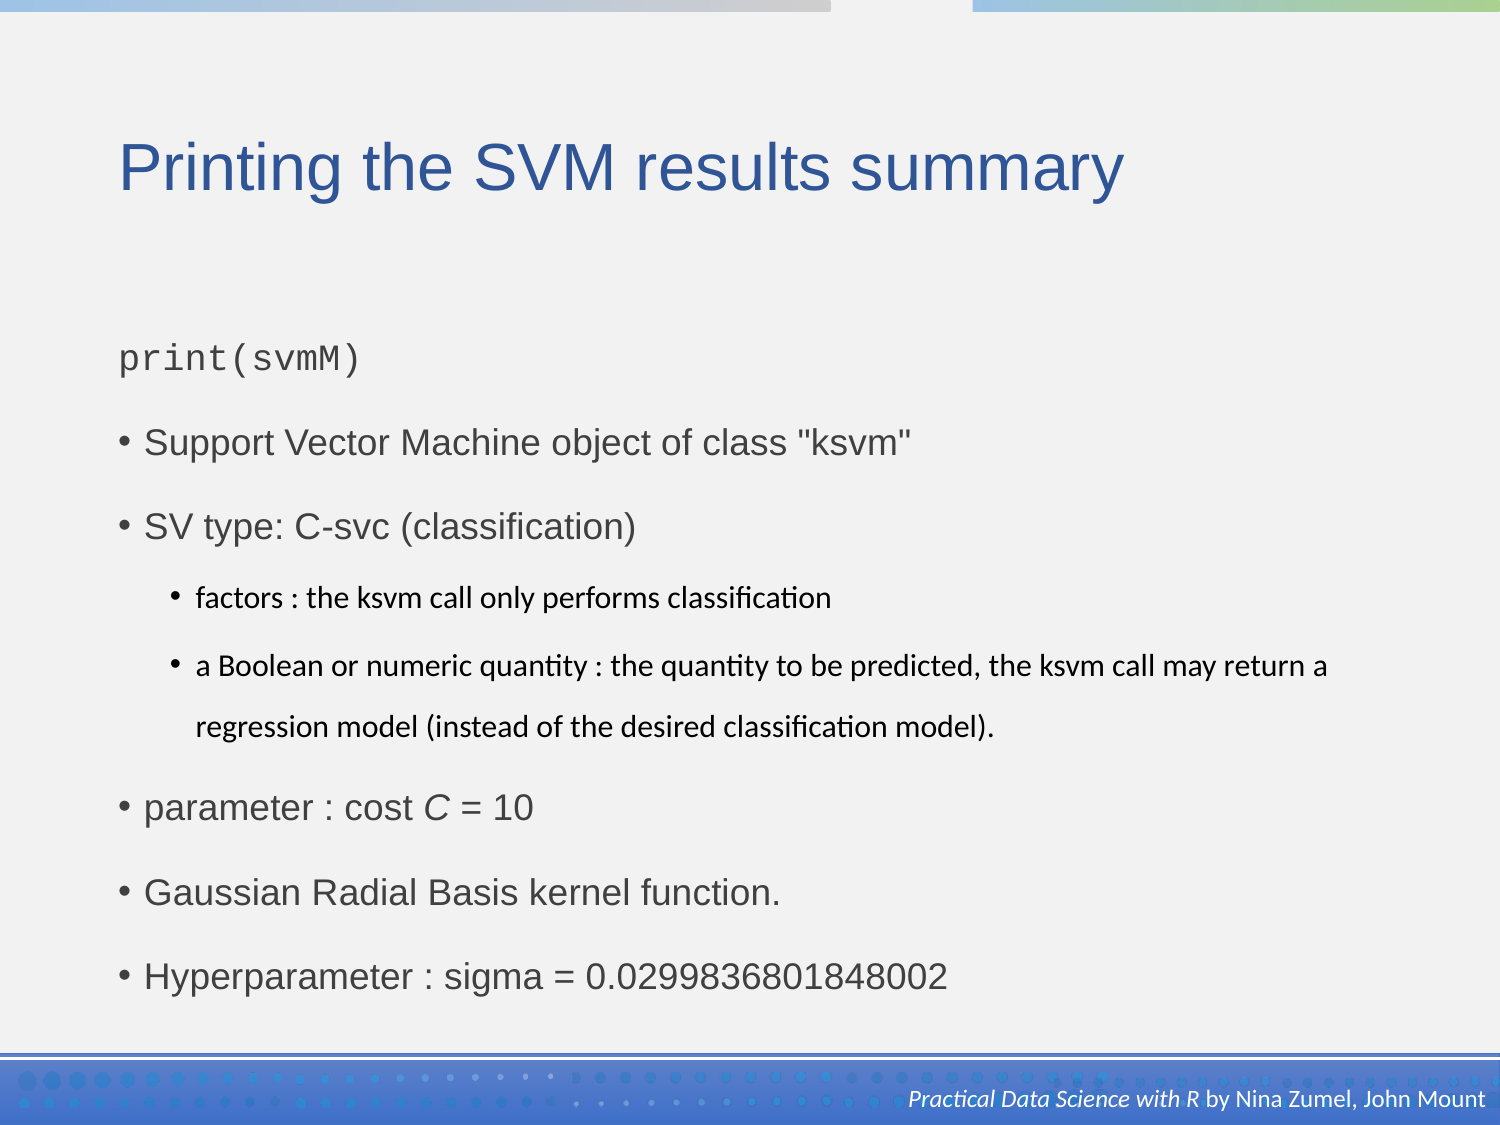

# Printing the SVM results summary
print(svmM)
Support Vector Machine object of class "ksvm"
SV type: C-svc (classification)
factors : the ksvm call only performs classification
a Boolean or numeric quantity : the quantity to be predicted, the ksvm call may return a regression model (instead of the desired classification model).
parameter : cost C = 10
Gaussian Radial Basis kernel function.
Hyperparameter : sigma = 0.0299836801848002
Practical Data Science with R by Nina Zumel, John Mount